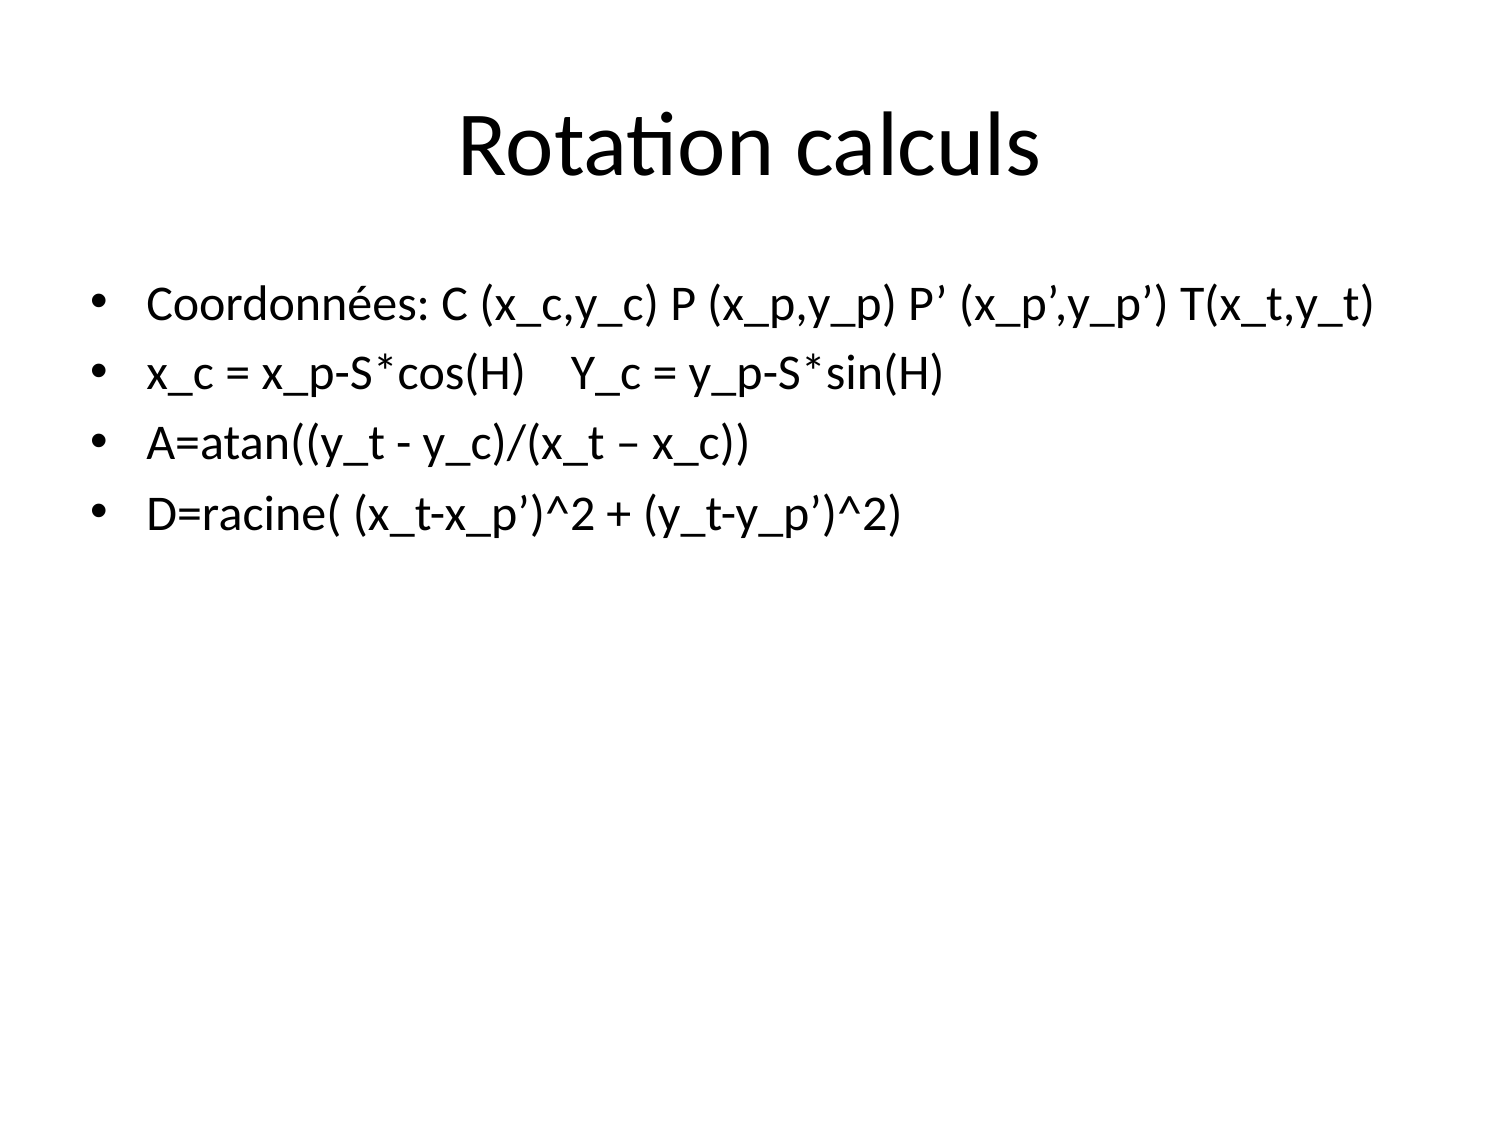

# Rotation calculs
Coordonnées: C (x_c,y_c) P (x_p,y_p) P’ (x_p’,y_p’) T(x_t,y_t)
x_c = x_p-S*cos(H)    Y_c = y_p-S*sin(H)
A=atan((y_t - y_c)/(x_t – x_c))
D=racine( (x_t-x_p’)^2 + (y_t-y_p’)^2)